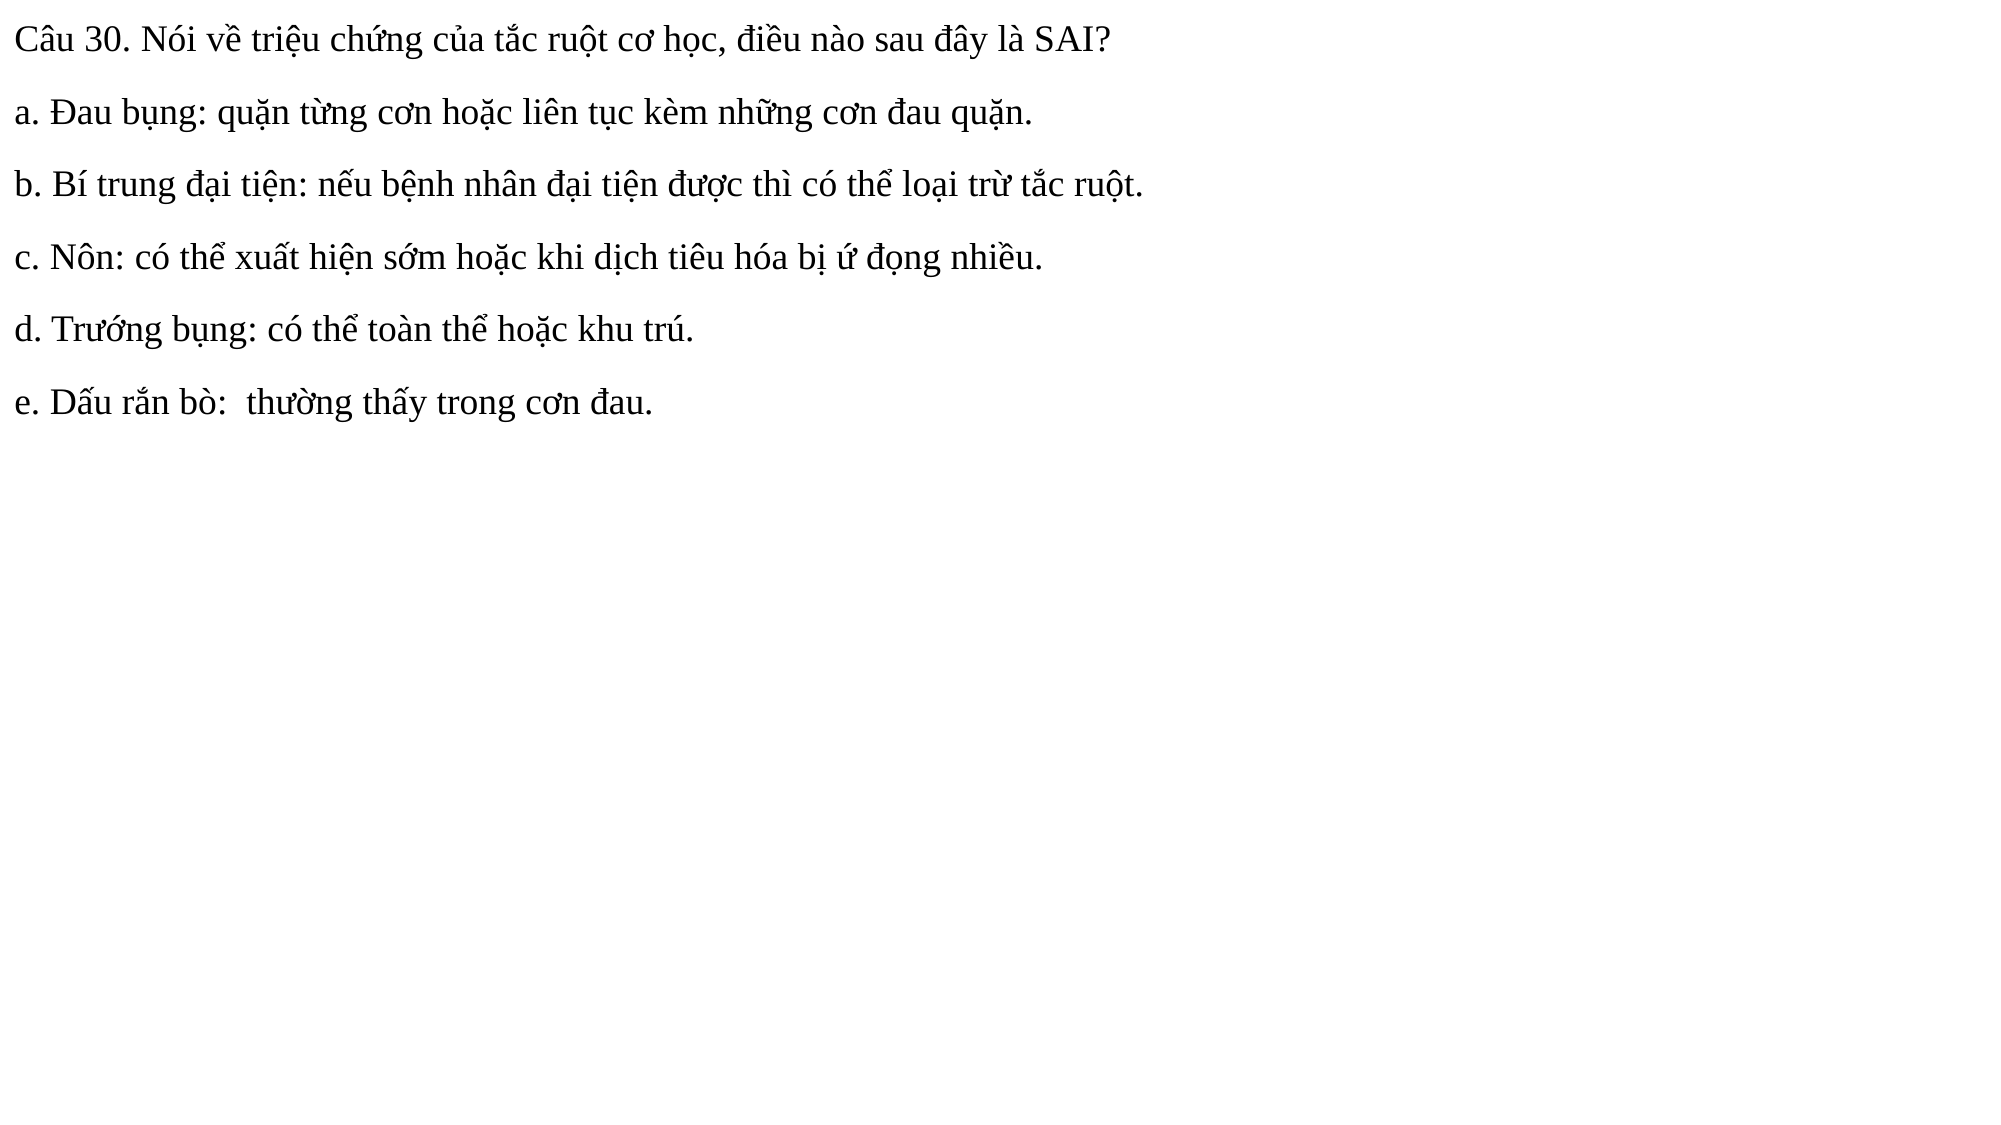

Câu 30. Nói về triệu chứng của tắc ruột cơ học, điều nào sau đây là SAI?
a. Đau bụng: quặn từng cơn hoặc liên tục kèm những cơn đau quặn.
b. Bí trung đại tiện: nếu bệnh nhân đại tiện được thì có thể loại trừ tắc ruột.
c. Nôn: có thể xuất hiện sớm hoặc khi dịch tiêu hóa bị ứ đọng nhiều.
d. Trướng bụng: có thể toàn thể hoặc khu trú.
e. Dấu rắn bò:  thường thấy trong cơn đau.